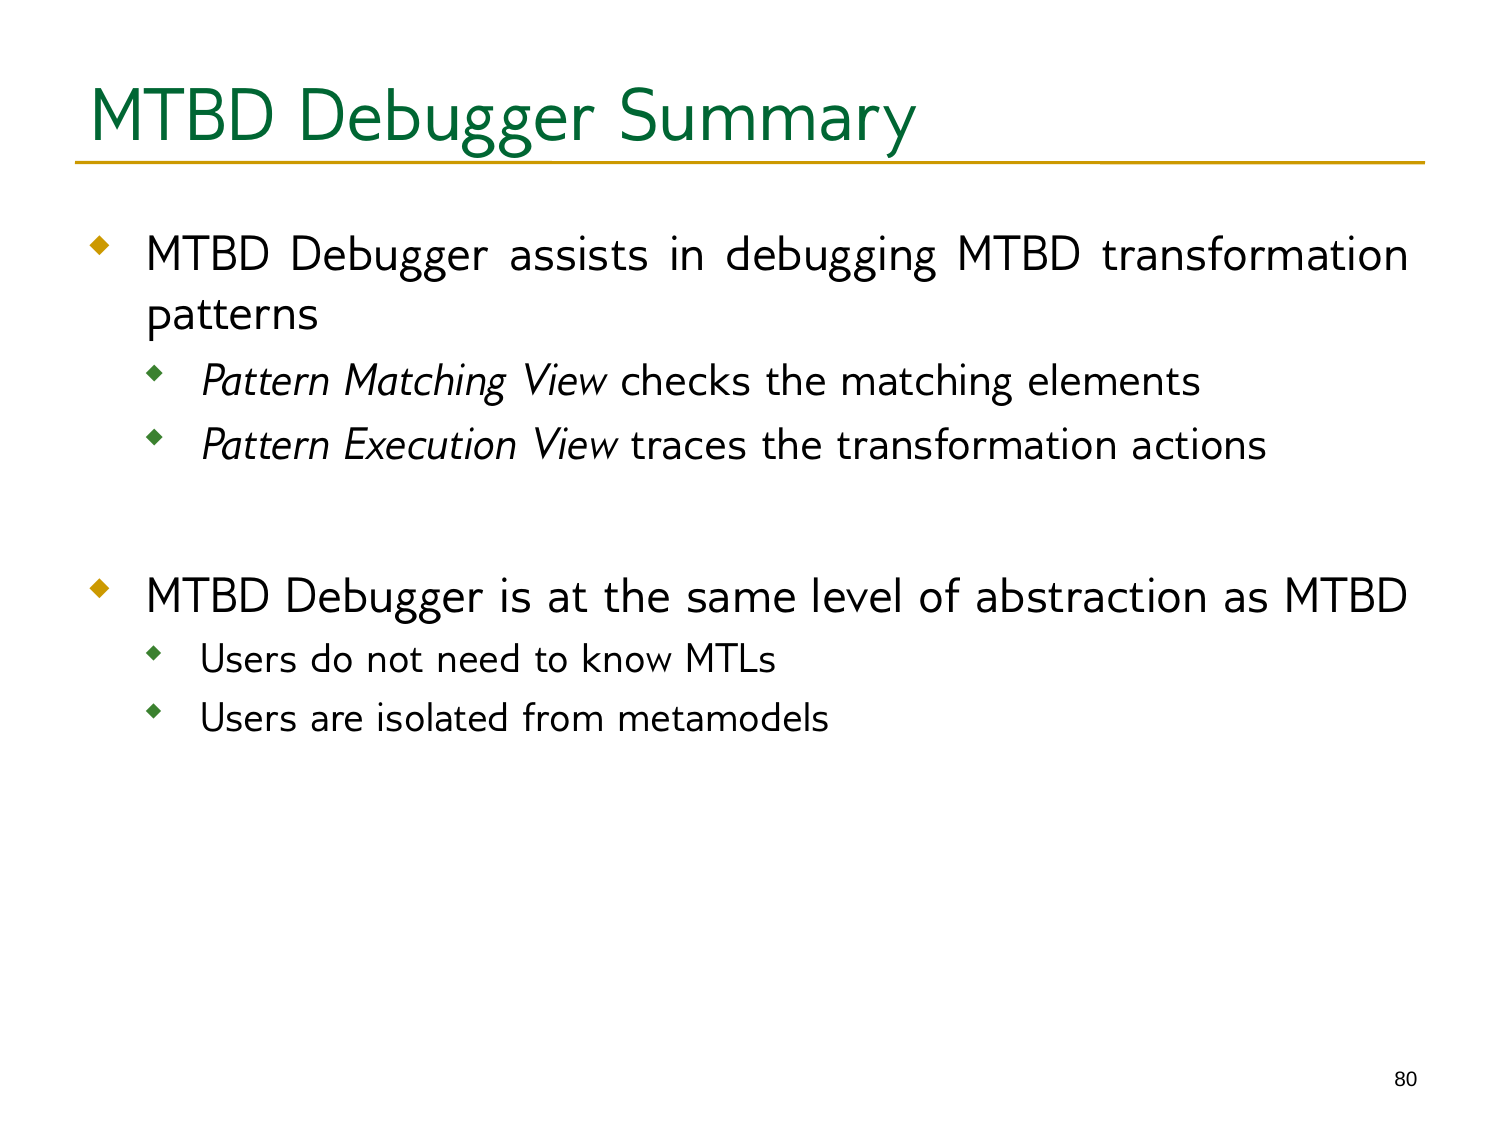

# MTBD Debugger Summary
MTBD Debugger assists in debugging MTBD transformation patterns
Pattern Matching View checks the matching elements
Pattern Execution View traces the transformation actions

MTBD Debugger is at the same level of abstraction as MTBD
Users do not need to know MTLs
Users are isolated from metamodels
80